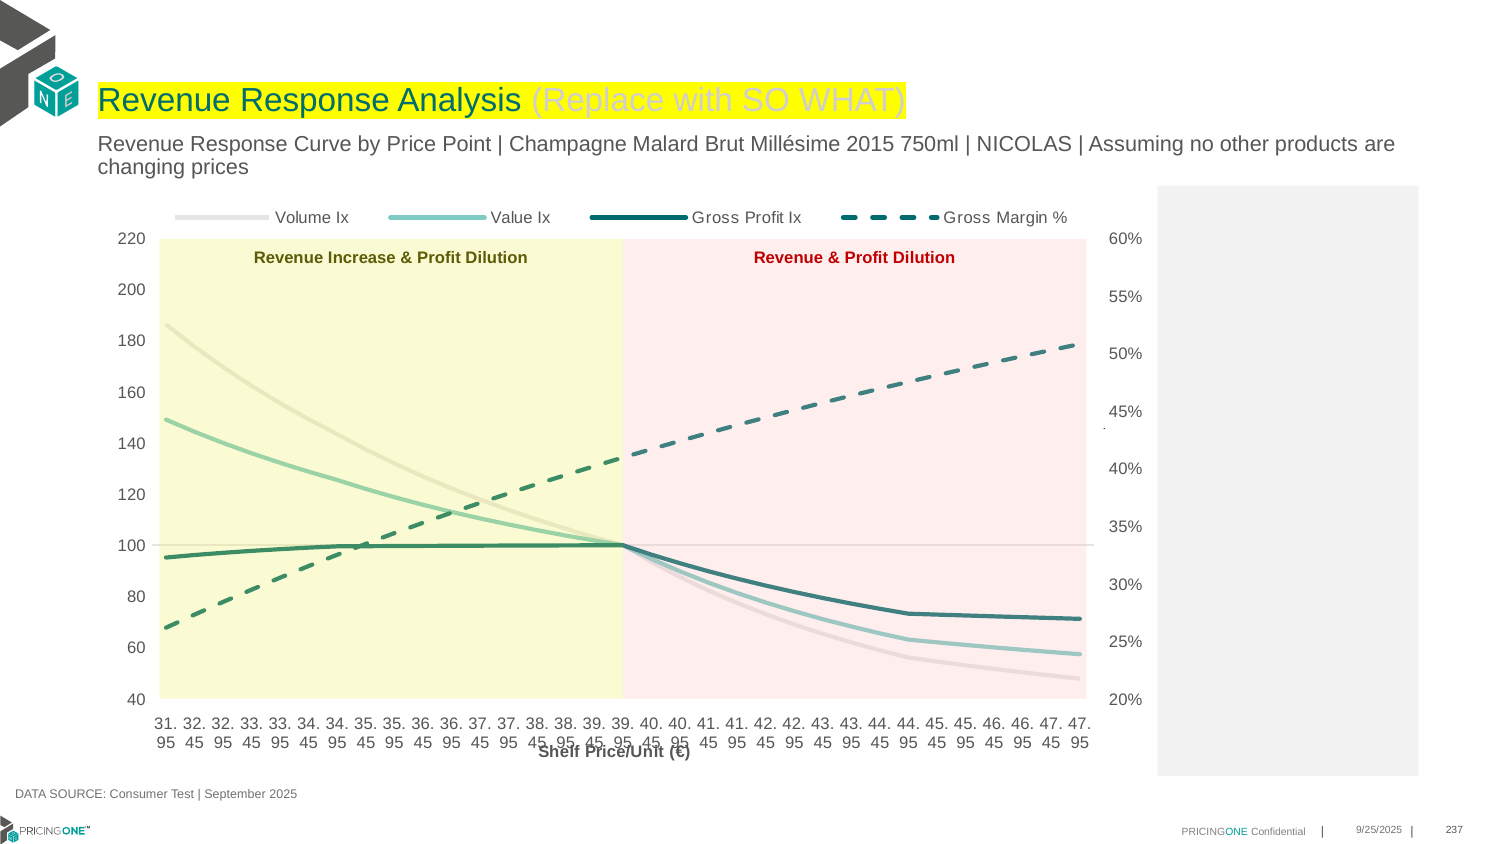

# Revenue Response Analysis (Replace with SO WHAT)

Revenue Response Curve by Price Point | Champagne Malard Brut Millésime 2015 750ml | NICOLAS | Assuming no other products are changing prices

### Chart:

| Category | Volume Ix | Value Ix | Gross Profit Ix | Gross Margin % |
|---|---|---|---|---|
| 31.95 | 186.29761377097572 | 149.1168057302508 | 95.21476160890091 | 0.2617500584136314 |
| 32.45 | 177.58597230112883 | 144.3566103034208 | 96.18881025276626 | 0.27312525011758193 |
| 32.95 | 169.60848773239107 | 139.98563213254522 | 97.05054435215713 | 0.2841552159731572 |
| 33.45 | 162.27343177122796 | 135.95438213540453 | 97.81197442324282 | 0.29485543696010535 |
| 33.95 | 155.5032468509248 | 132.22086664116512 | 98.48287381601786 | 0.30524048207114957 |
| 34.45 | 149.23219352552155 | 128.74943589826722 | 99.0713819478475 | 0.3153240744939196 |
| 34.95 | 143.40437435288646 | 125.5097874873796 | 99.58443765258296 | 0.3251191521120323 |
| 35.45 | 137.43886318316868 | 122.00275747246742 | 99.64150811068563 | 0.33463792288619243 |
| 35.95 | 131.95057601396127 | 118.77676896112122 | 99.69456756461247 | 0.3438919156137838 |
| 36.45 | 126.88512490222708 | 115.79998181741409 | 99.74460902493269 | 0.352892026510714 |
| 36.95 | 122.19545293050848 | 113.04463769417512 | 99.79196473856538 | 0.36164856201124573 |
| 37.45 | 117.84077466889525 | 110.48652077226124 | 99.83652859897128 | 0.3701712781392665 |
| 37.95 | 113.78566861856491 | 108.1044843288315 | 99.87791770436311 | 0.3784694167672076 |
| 38.45 | 109.99930274135126 | 105.88003803601651 | 99.91558840916036 | 0.3865517390459174 |
| 38.95 | 106.45477516805657 | 103.79699001495091 | 99.94891852266555 | 0.39442655625970546 |
| 39.45 | 103.12855375861882 | 101.84113747788948 | 99.97726446351255 | 0.4021017583349943 |
| 39.95 | 100.0 | 100.0 | 100.0 | 0.40958484020814845 |
| 40.45 | 93.48585697559662 | 94.65438520237814 | 96.34249531283695 | 0.4168829262377139 |
| 40.95 | 87.6091754679744 | 89.79944877957348 | 92.9633057596005 | 0.424002792828218 |
| 41.45 | 82.29141862140057 | 85.3775738916201 | 89.83513150583671 | 0.43095088941653875 |
| 41.95 | 77.465458425349 | 81.33920638738287 | 86.9338766656617 | 0.43773335795746193 |
| 42.45 | 73.07371243051048 | 77.64158546137821 | 84.23824443175025 | 0.4443560510321679 |
| 42.95 | 69.06660954963442 | 74.24768904559268 | 81.72938000789952 | 0.4508245486918632 |
| 43.45 | 65.40132429845217 | 71.12535657925379 | 79.39055811830282 | 0.4571441741384472 |
| 43.95 | 62.0407299886682 | 68.24655806605958 | 77.20691092679839 | 0.46332000833482434 |
| 44.45 | 58.95253065053326 | 65.58678372840893 | 75.16519191541853 | 0.46935690362914567 |
| 44.95 | 56.10853906620489 | 63.12453312880555 | 73.25357136610774 | 0.47525949646975585 |
| 45.45 | 54.56583487429971 | 62.070953564351115 | 72.9068275049557 | 0.4810322192808697 |
| 45.95 | 53.095671000320166 | 61.0622566720049 | 72.56494272478339 | 0.4866793115629059 |
| 46.45 | 51.69339998067572 | 60.09575640077798 | 72.22807322727607 | 0.4922048302758994 |
| 46.95 | 50.35474240062332 | 59.16896723806163 | 71.89633266464008 | 0.4976126595594361 |
| 47.45 | 49.07575358561564 | 58.27958759760813 | 71.56979979597878 | 0.5029065198380511 |
| 47.95 | 47.85279352641957 | 57.42548459872947 | 71.24852485160626 | 0.5080899763569453 |
Revenue Increase & Profit Dilution
Revenue & Profit Dilution

DATA SOURCE: Consumer Test | September 2025

9/25/2025
237